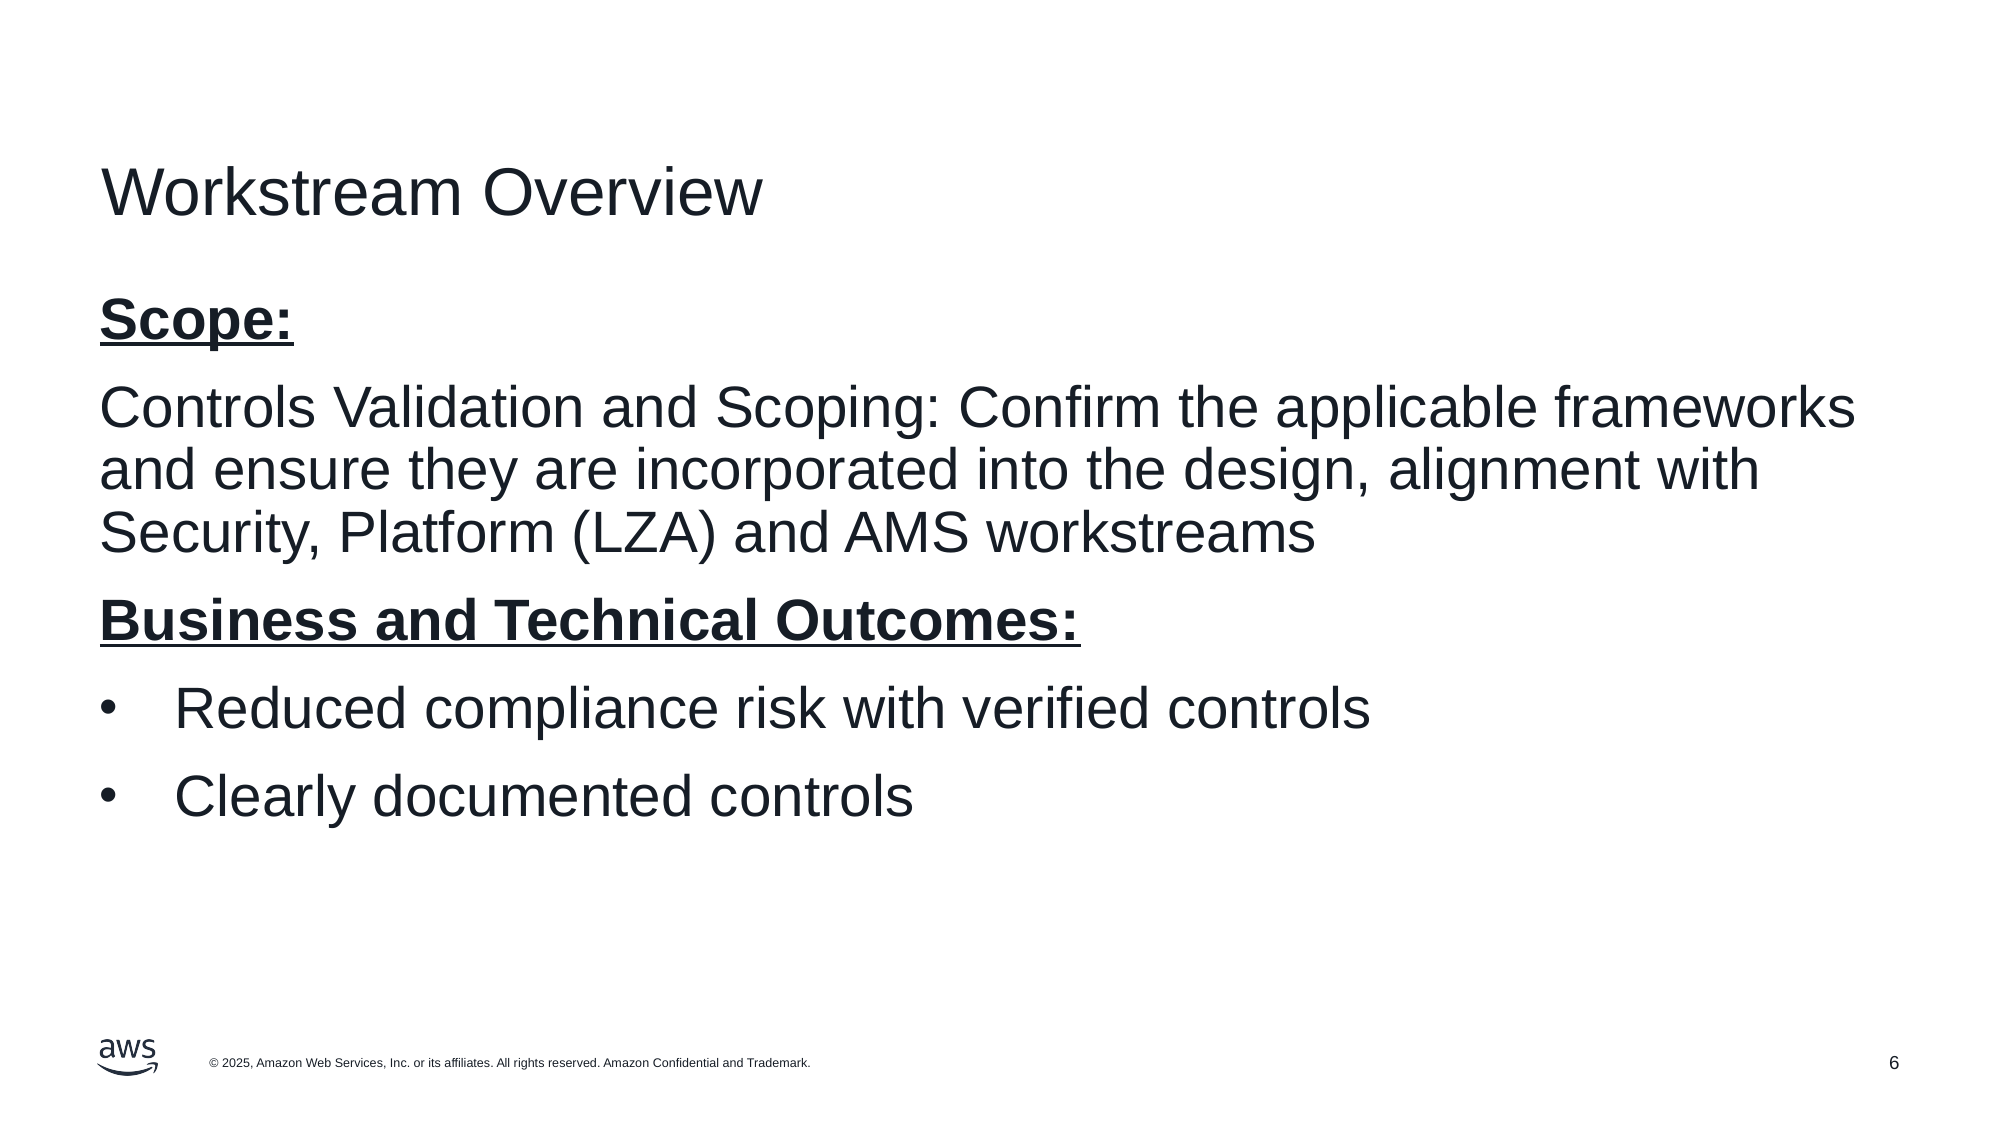

# Workstream Overview
Scope:
Controls Validation and Scoping: Confirm the applicable frameworks and ensure they are incorporated into the design, alignment with Security, Platform (LZA) and AMS workstreams
Business and Technical Outcomes:
Reduced compliance risk with verified controls
Clearly documented controls
6